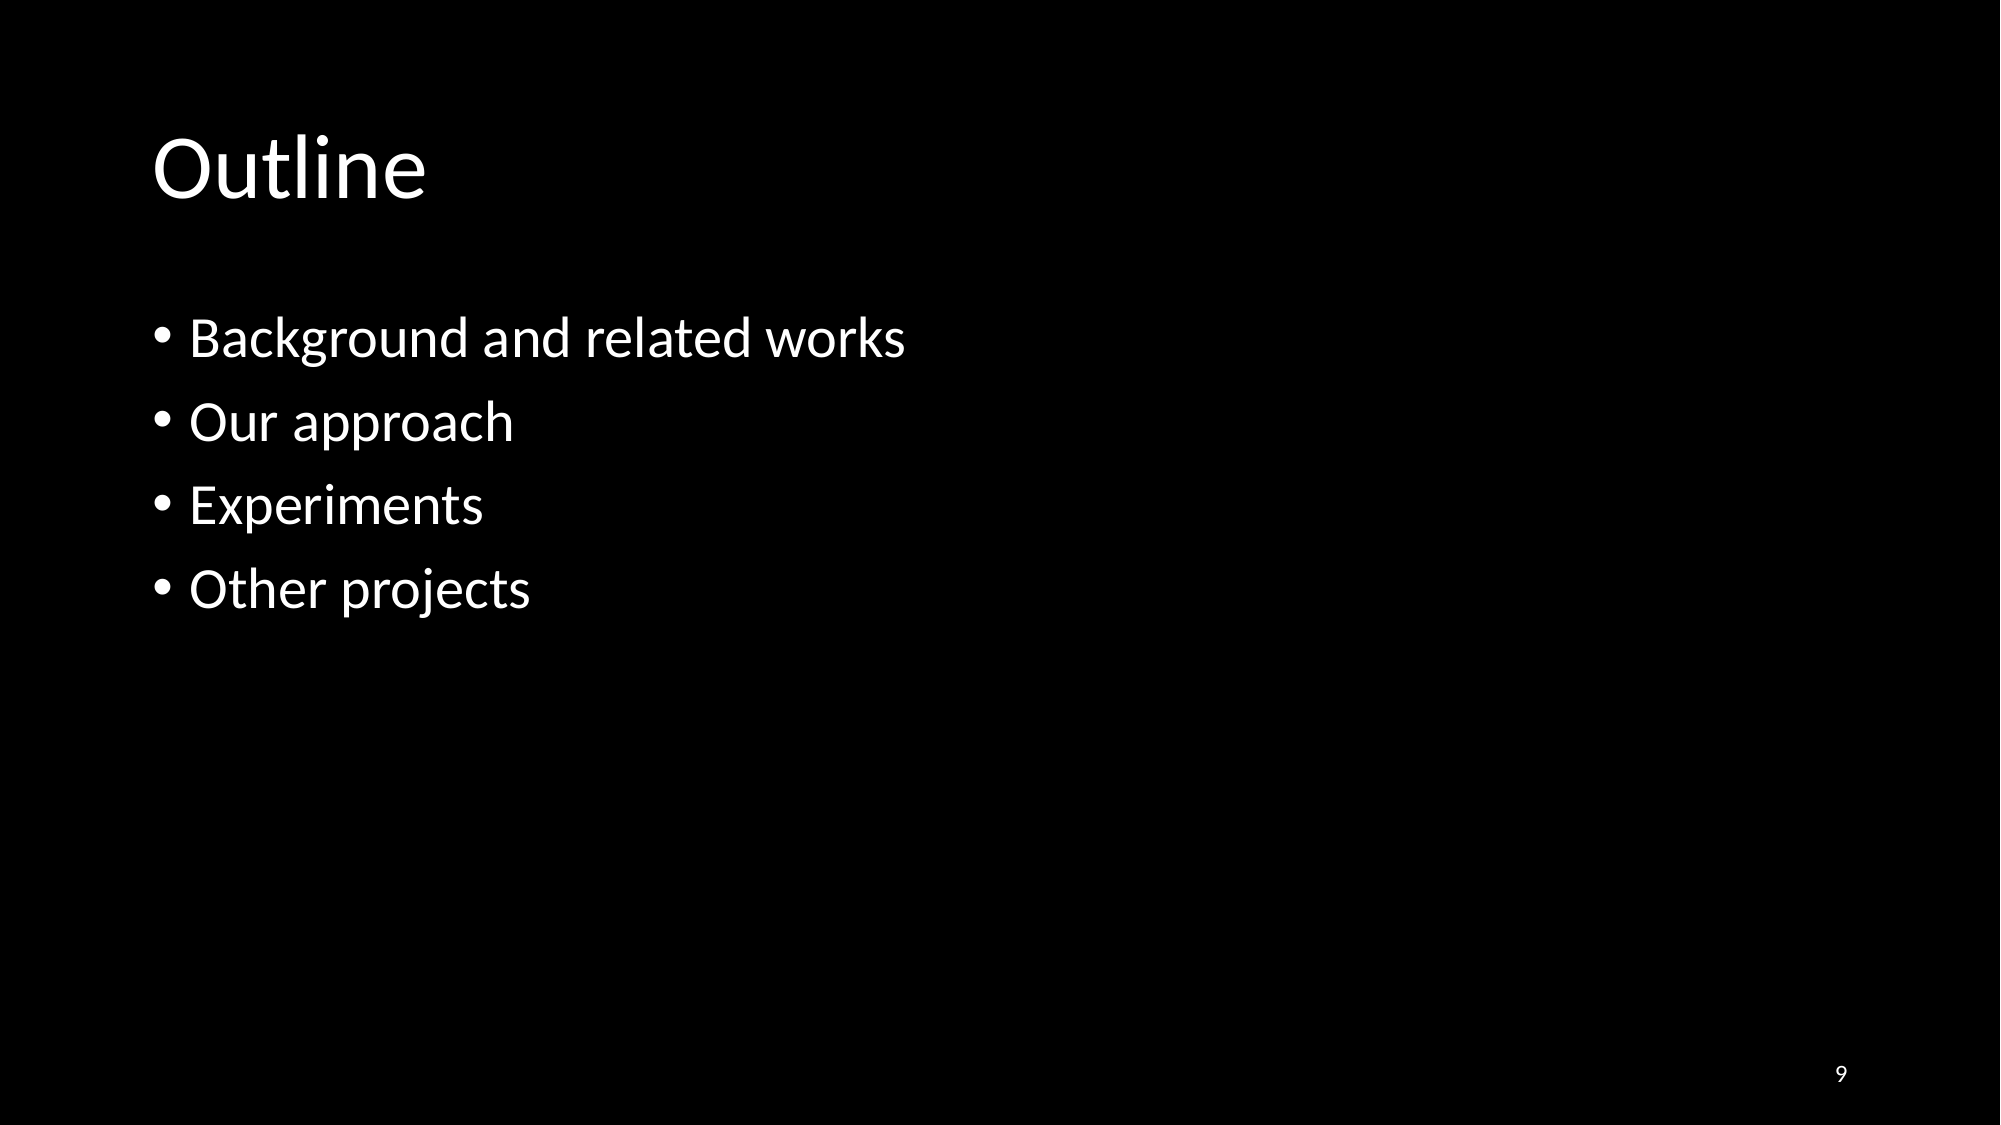

# Outline
Background and related works
Our approach
Experiments
Other projects
9